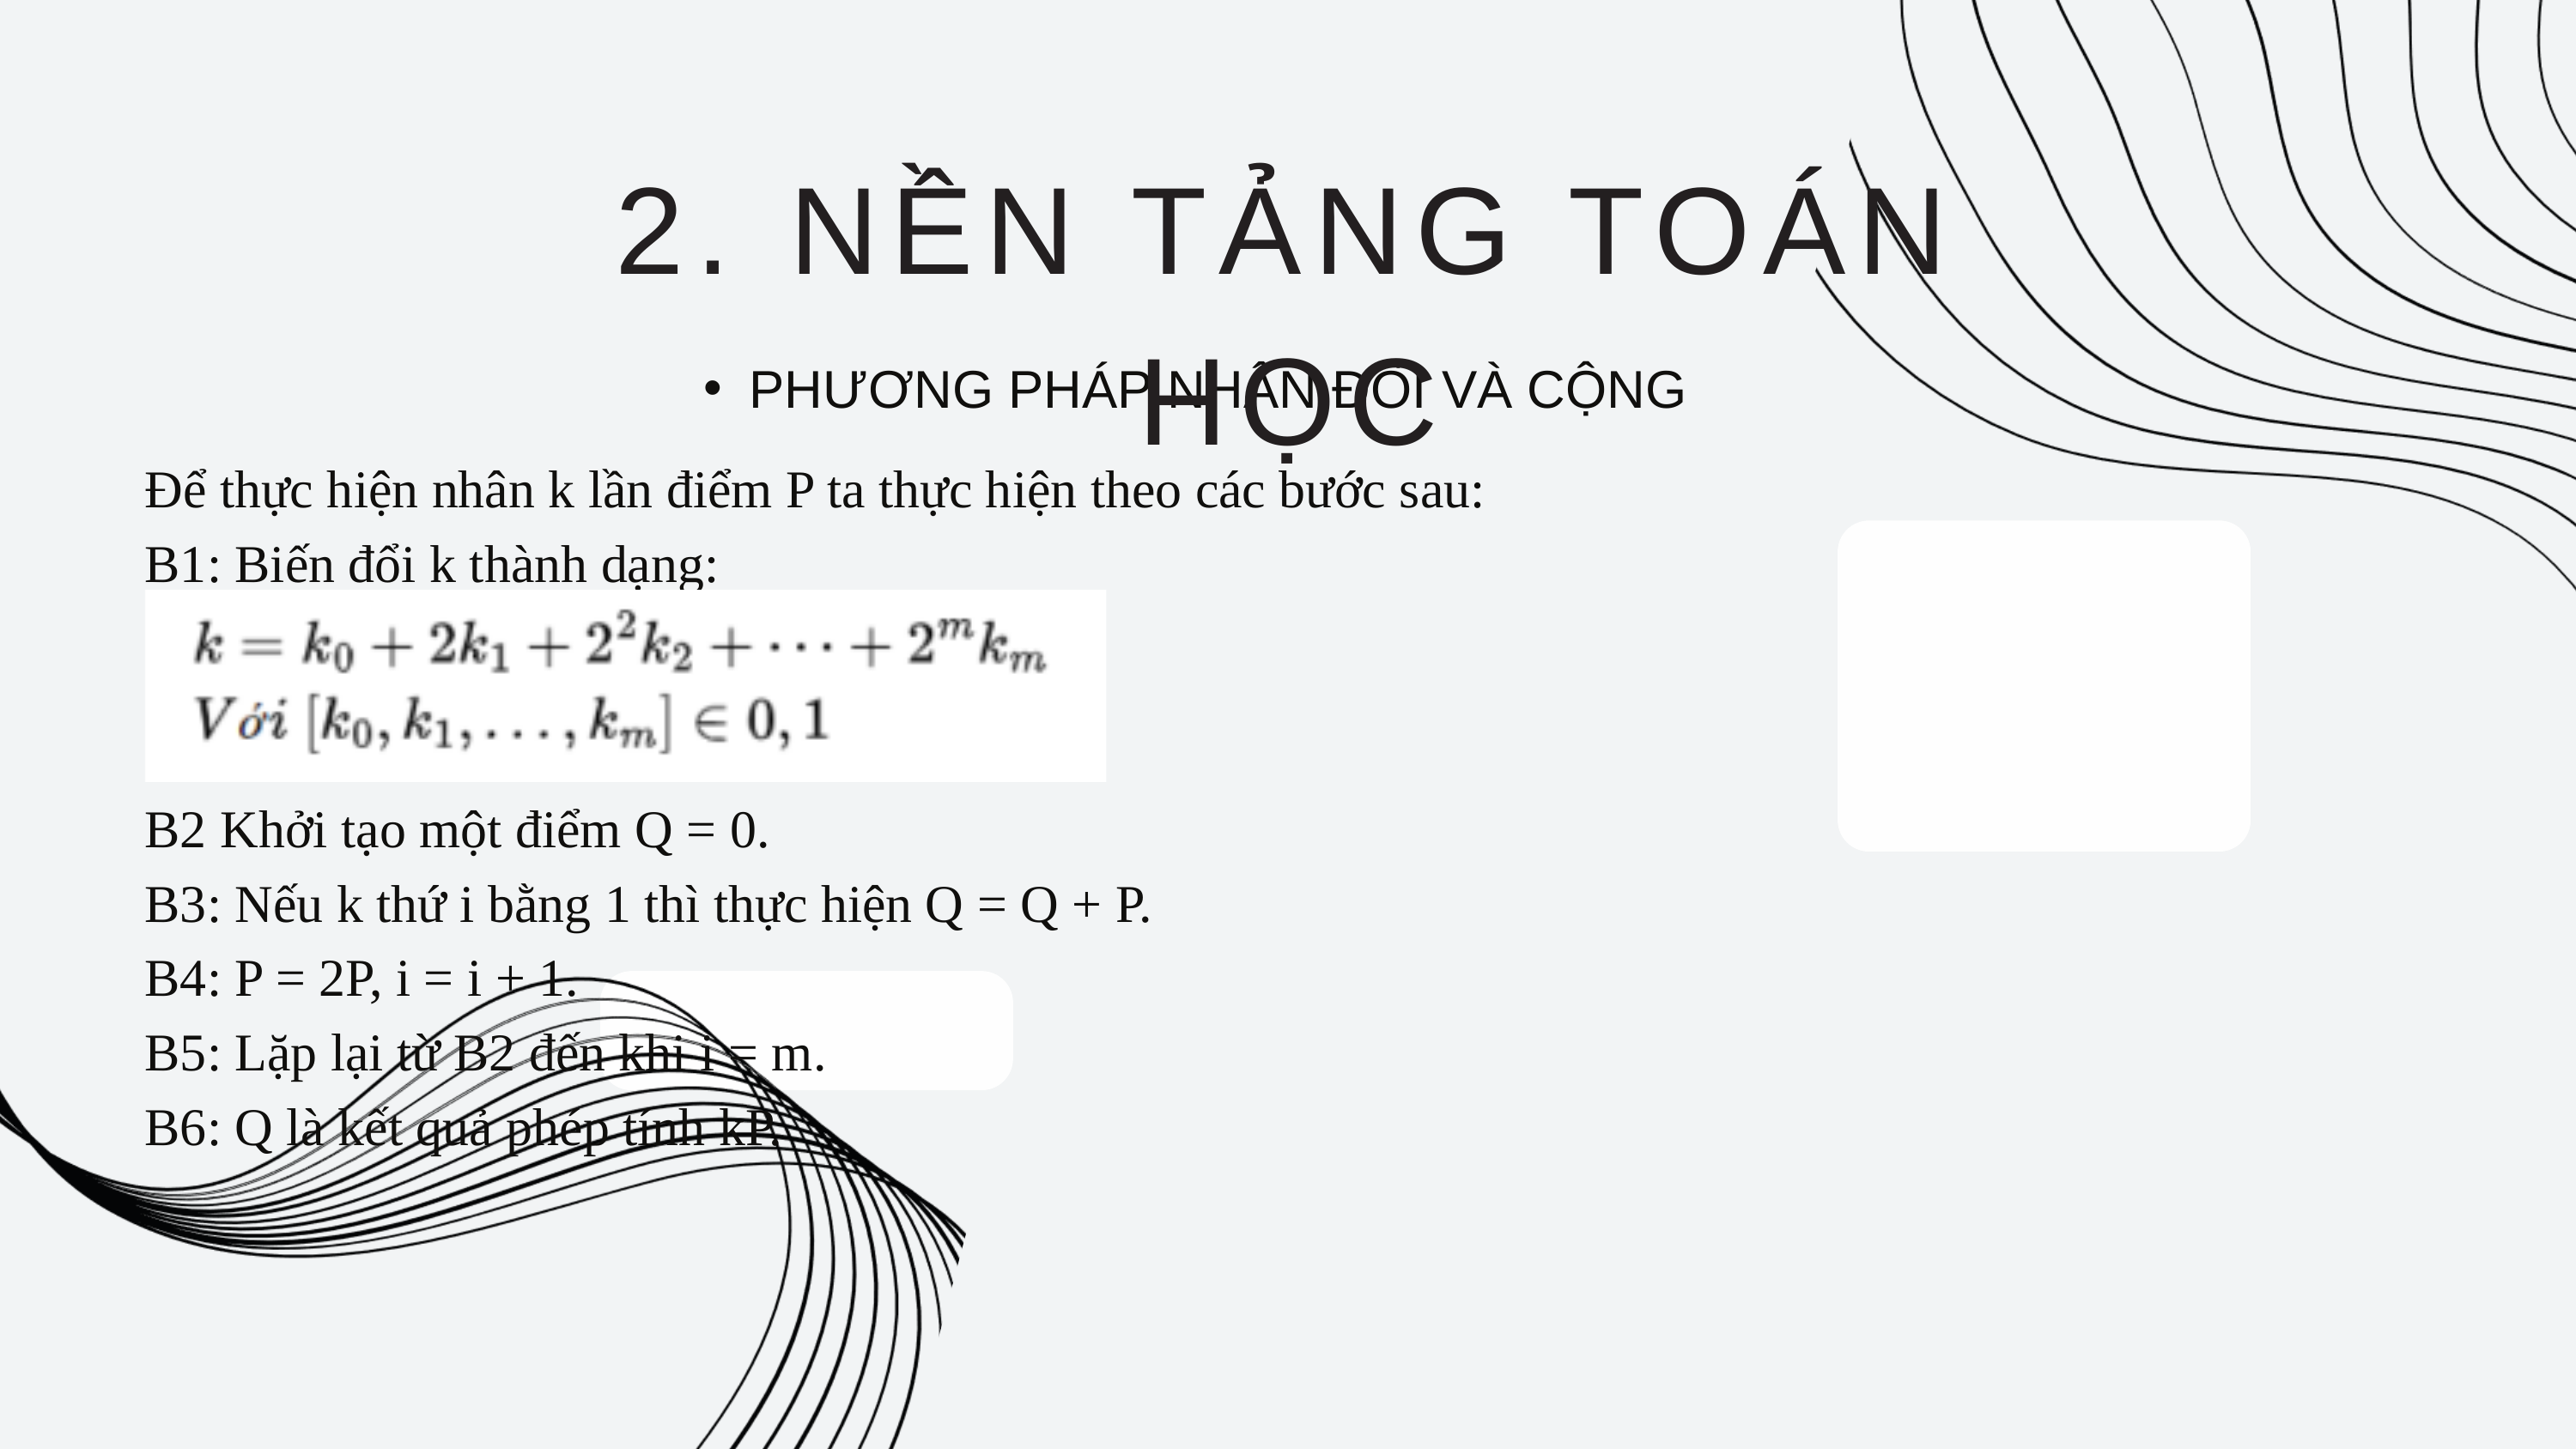

2. NỀN TẢNG TOÁN HỌC
PHƯƠNG PHÁP NHÂN ĐÔI VÀ CỘNG
Để thực hiện nhân k lần điểm P ta thực hiện theo các bước sau:
B1: Biến đổi k thành dạng:

B2 Khởi tạo một điểm Q = 0.
B3: Nếu k thứ i bằng 1 thì thực hiện Q = Q + P.
B4: P = 2P, i = i + 1.
B5: Lặp lại từ B2 đến khi i = m.
B6: Q là kết quả phép tính kP.